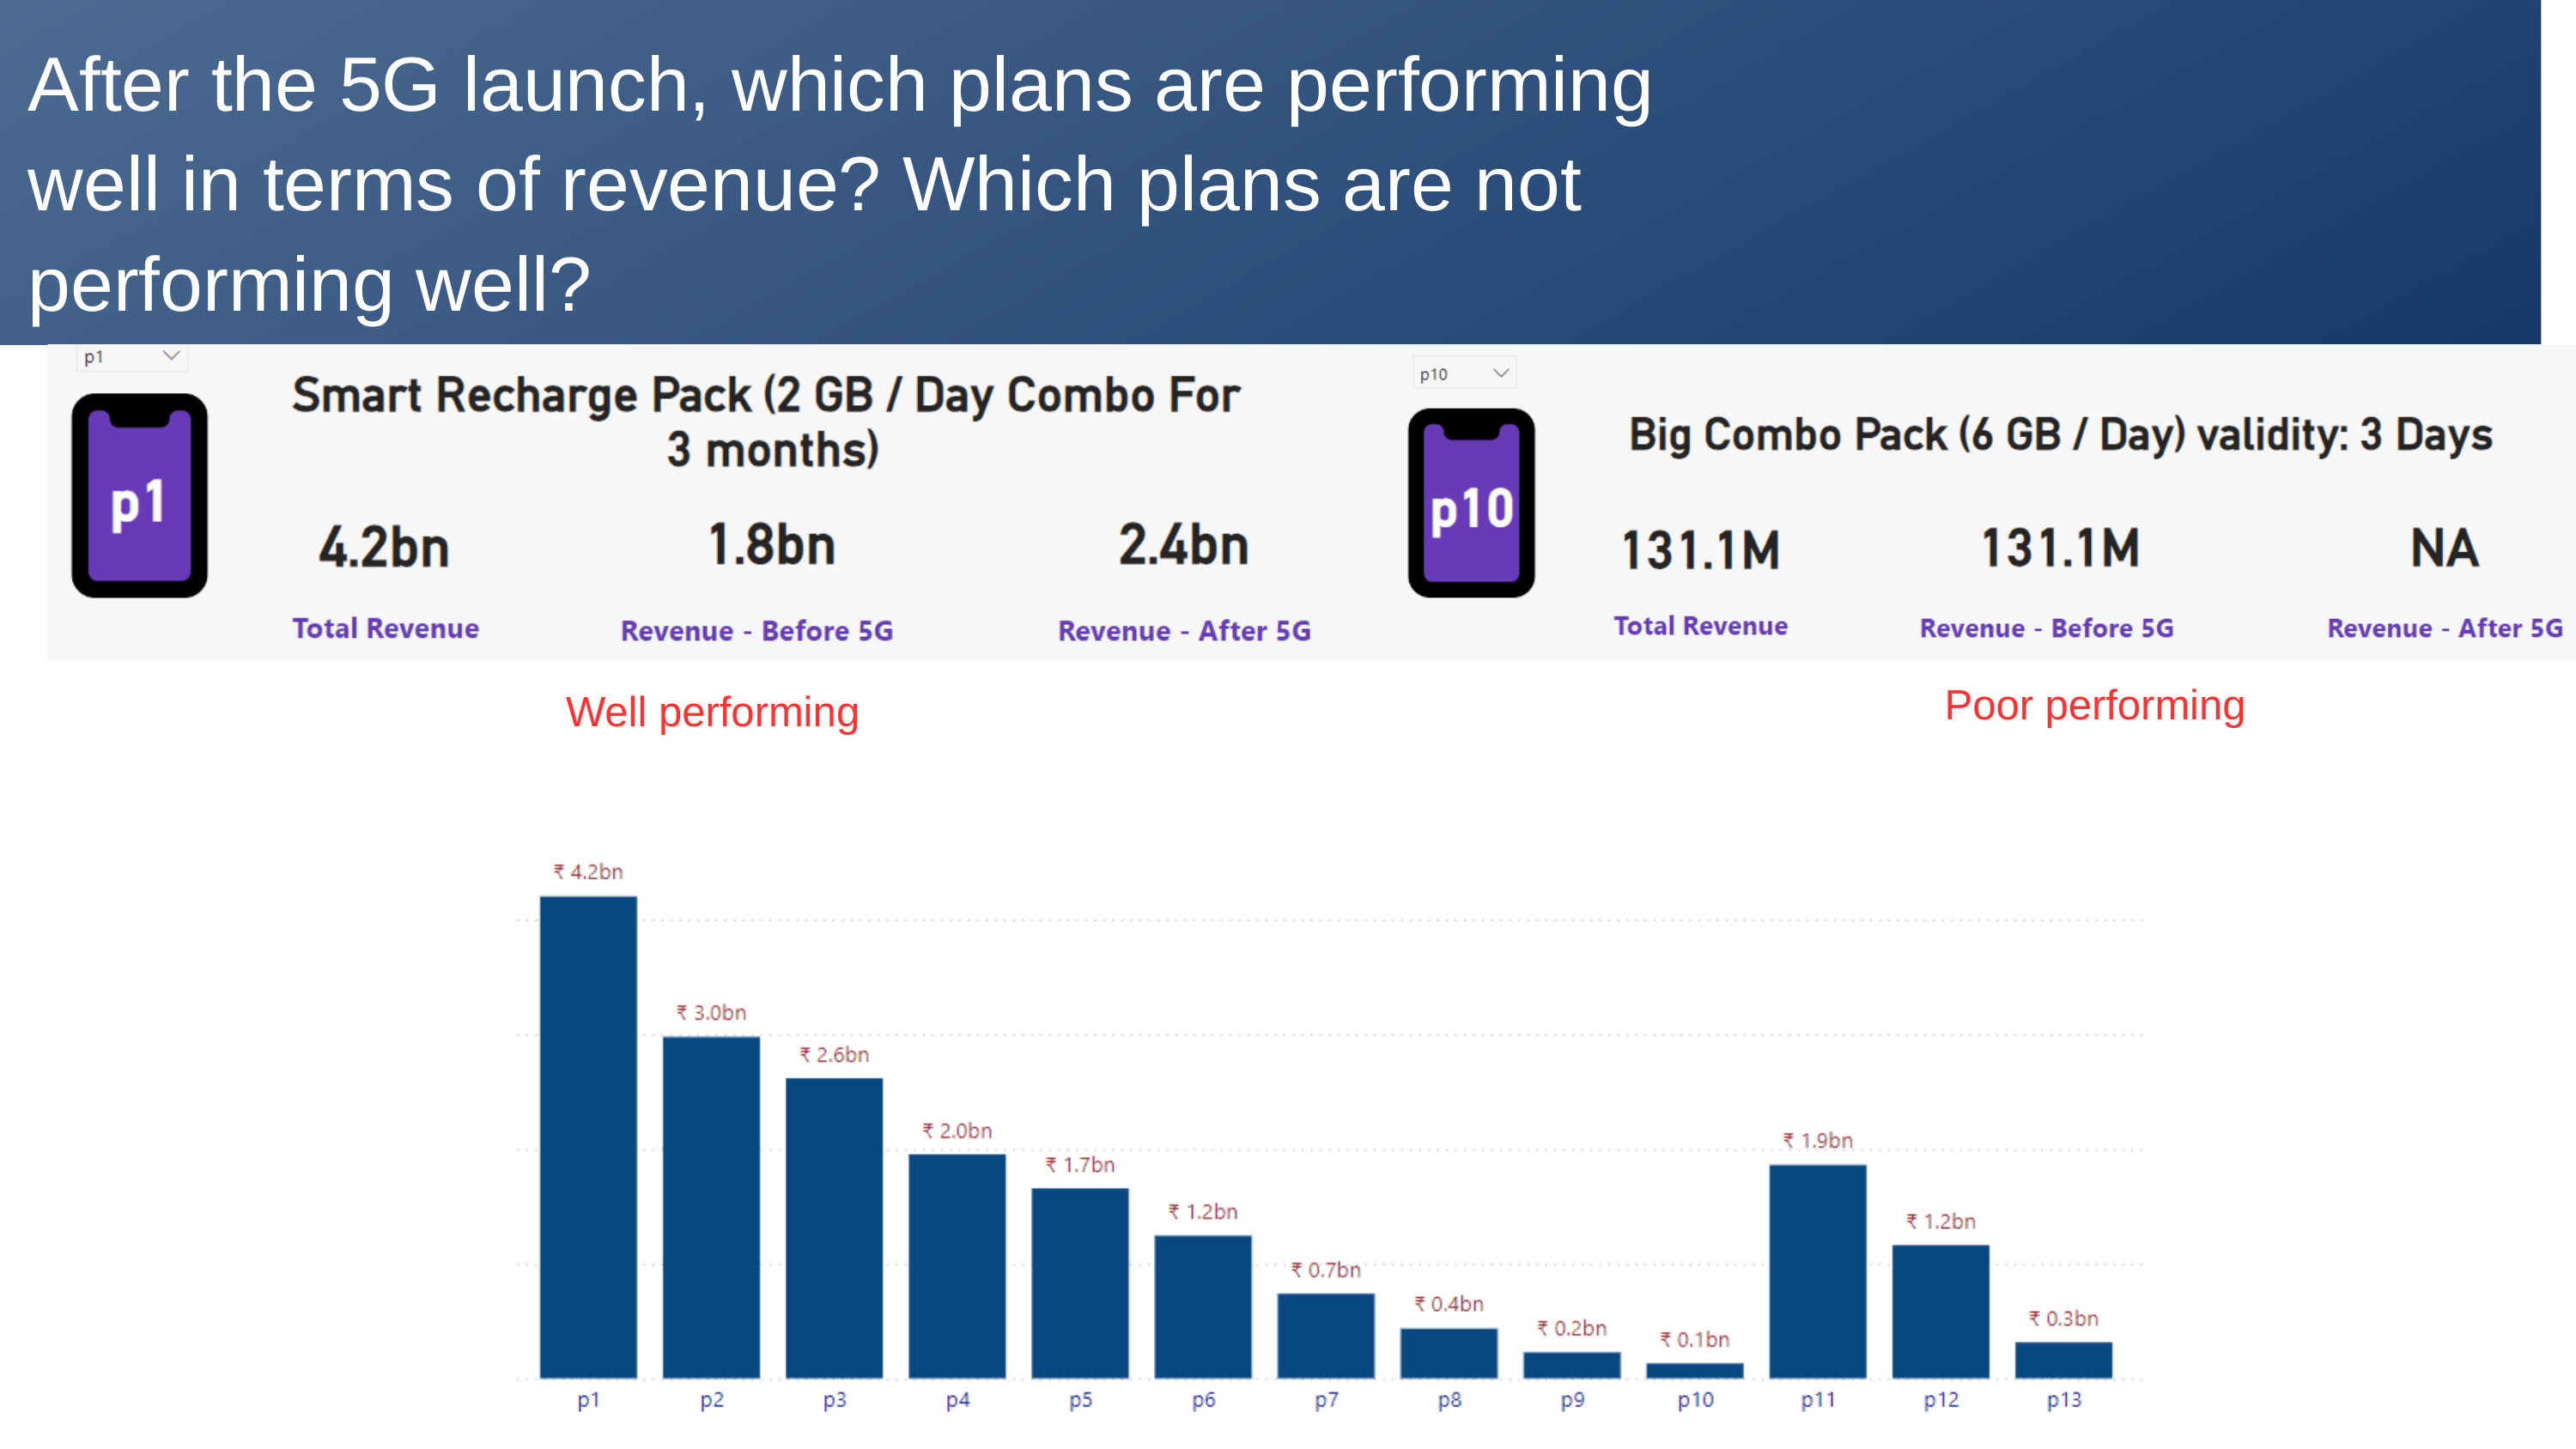

After the 5G launch, which plans are performing well in terms of revenue? Which plans are not performing well?

Poor performing
Well performing